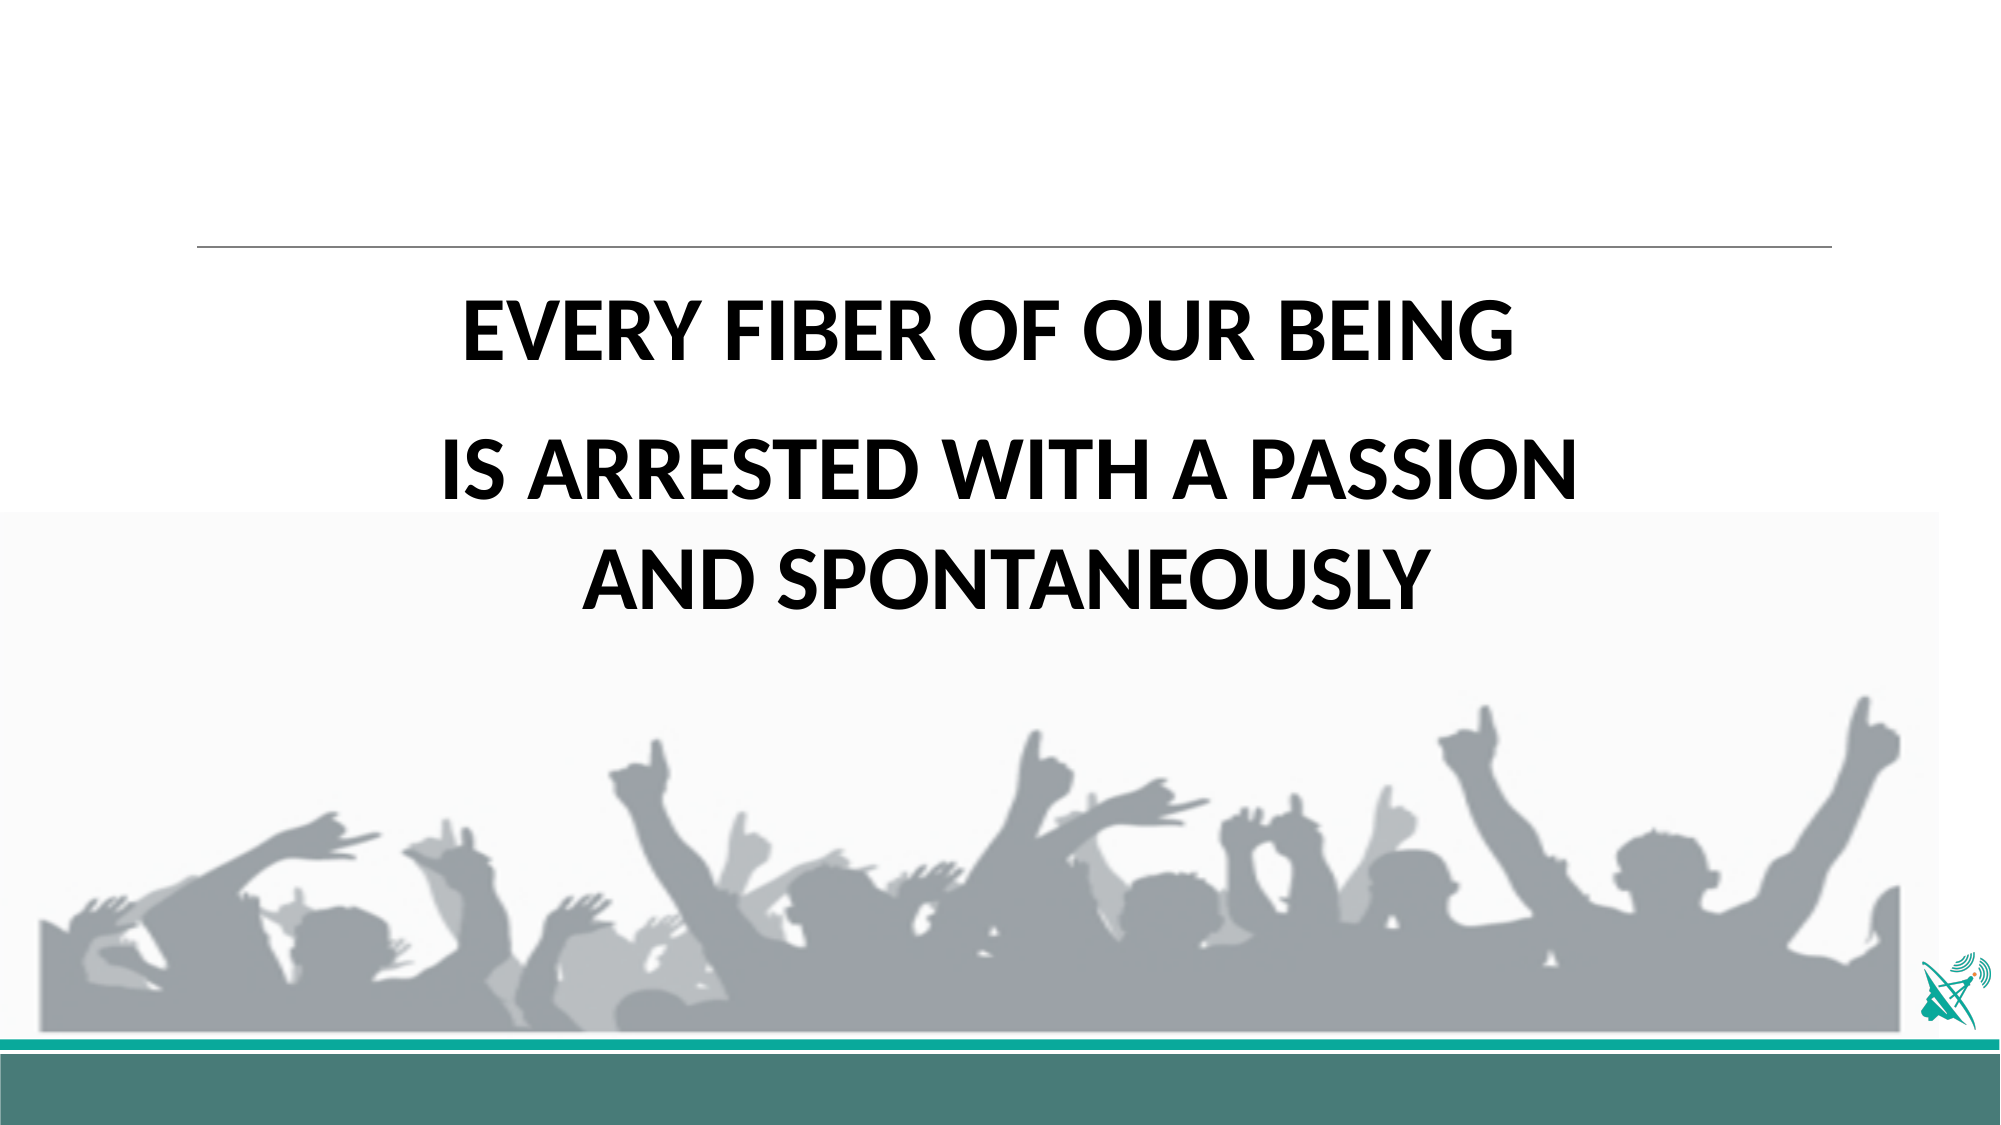

EVERY FIBER OF OUR BEING
IS ARRESTED WITH A PASSION
AND SPONTANEOUSLY